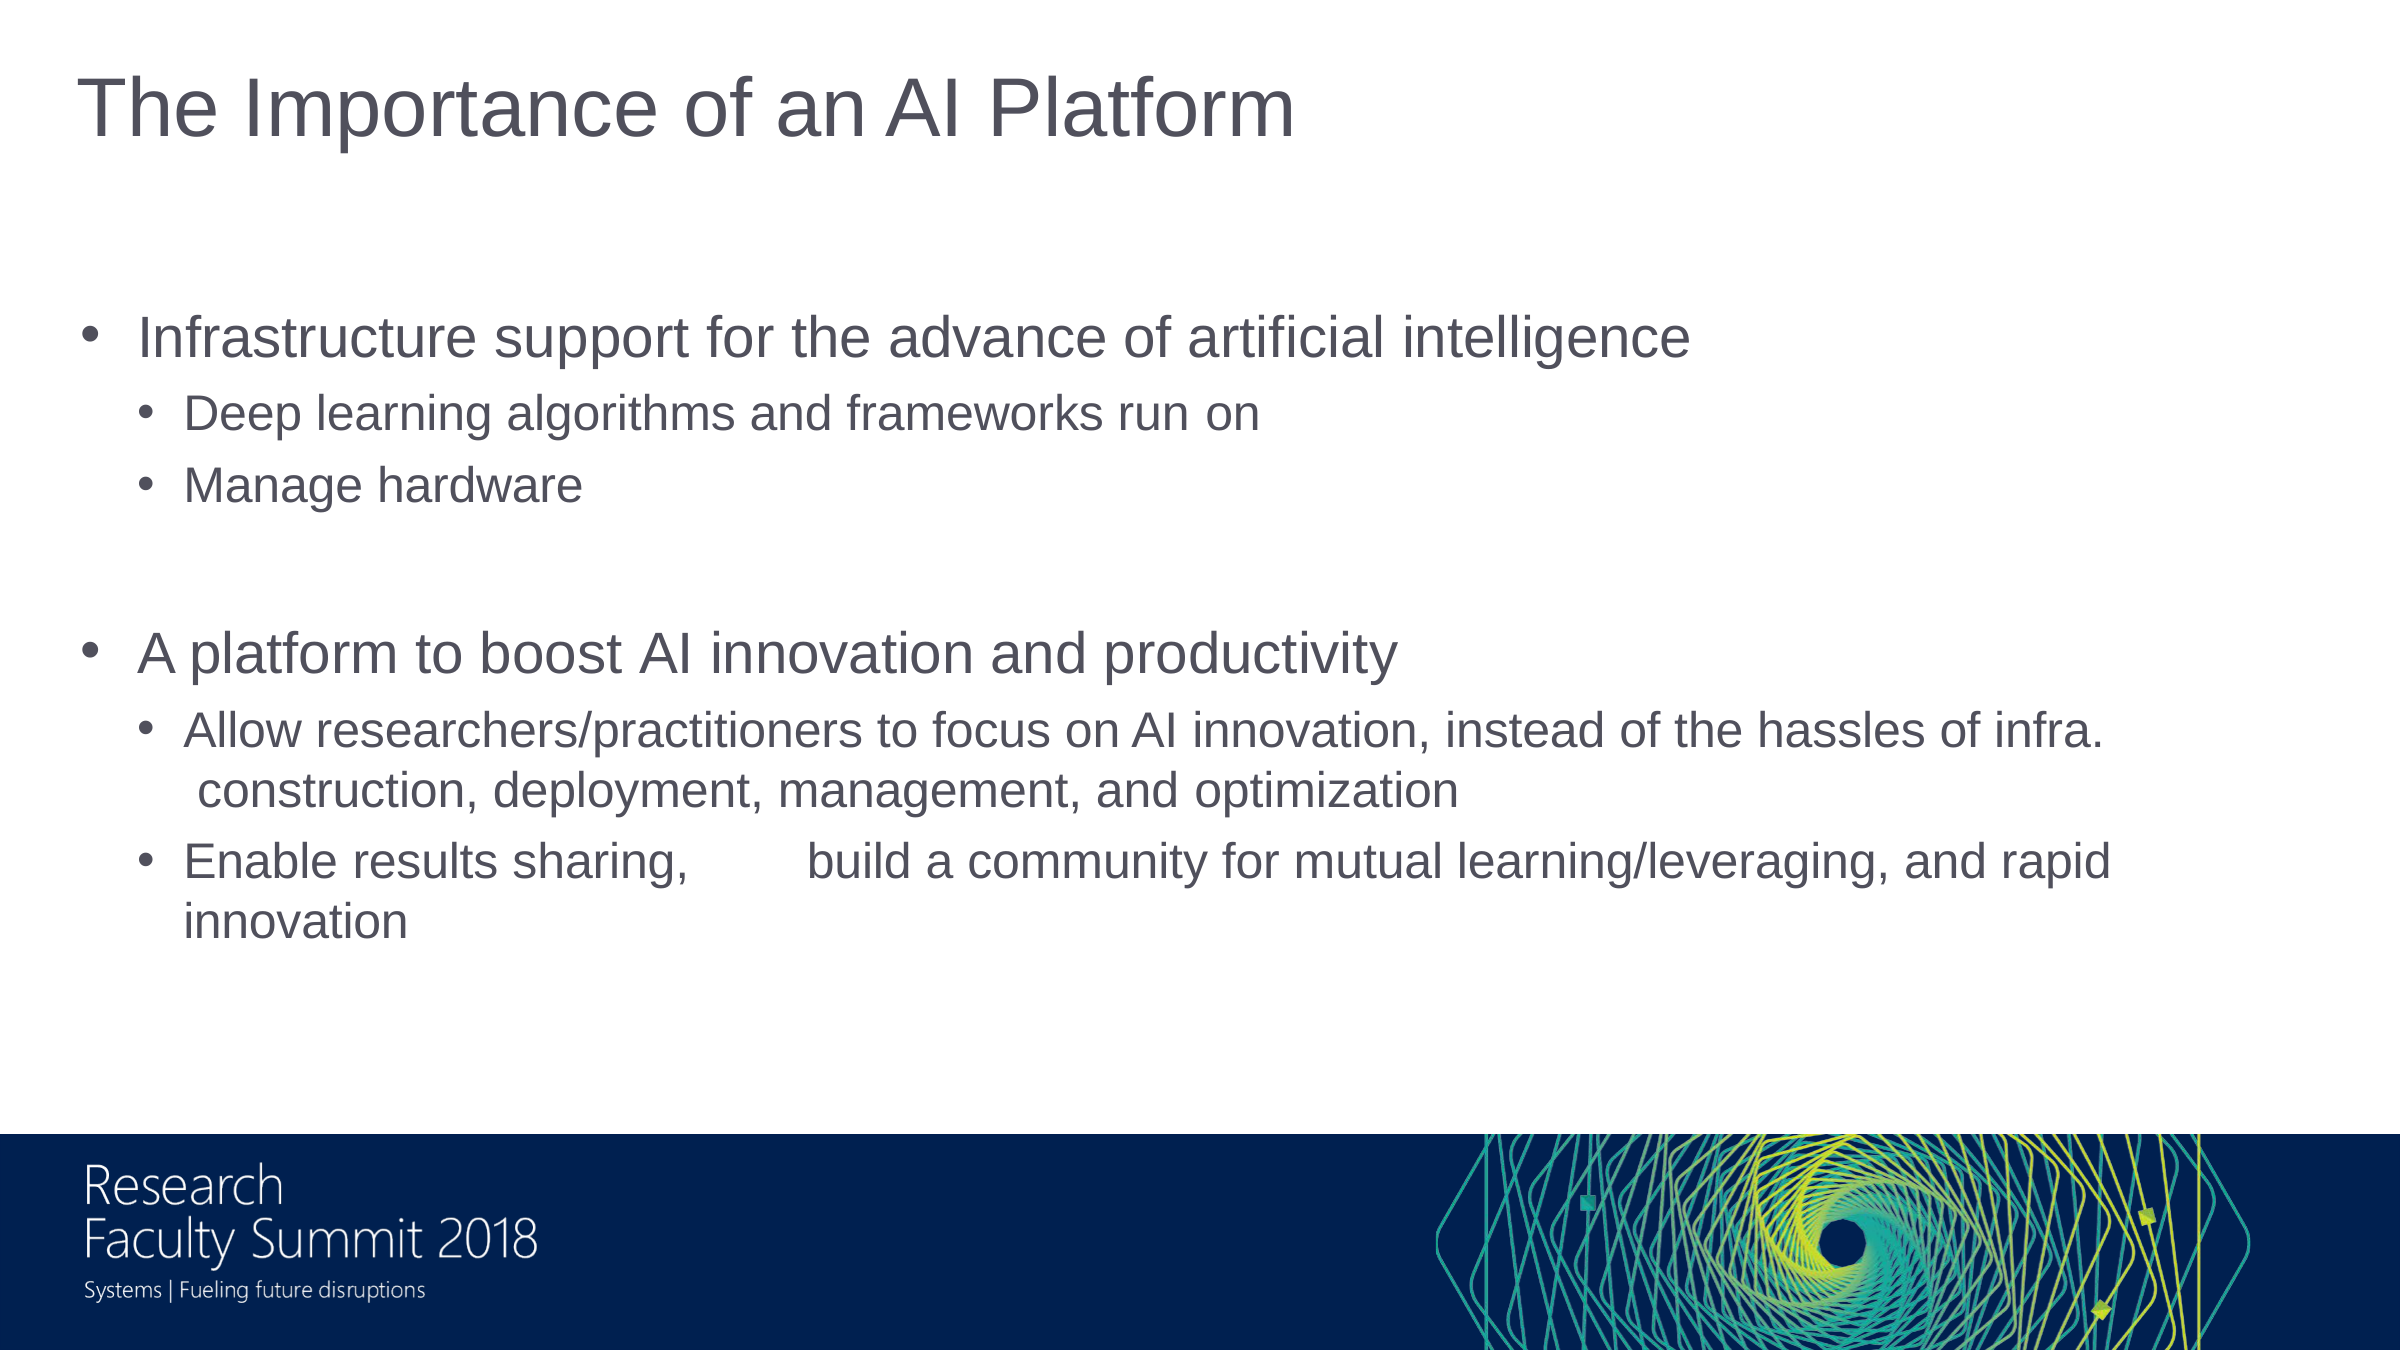

# The Importance of an AI Platform
Infrastructure support for the advance of artificial intelligence
Deep learning algorithms and frameworks run on
Manage hardware

A platform to boost AI innovation and productivity
Allow researchers/practitioners to focus on AI innovation, instead of the hassles of infra.  construction, deployment, management, and optimization
Enable results sharing,	build a community for mutual learning/leveraging, and rapid innovation